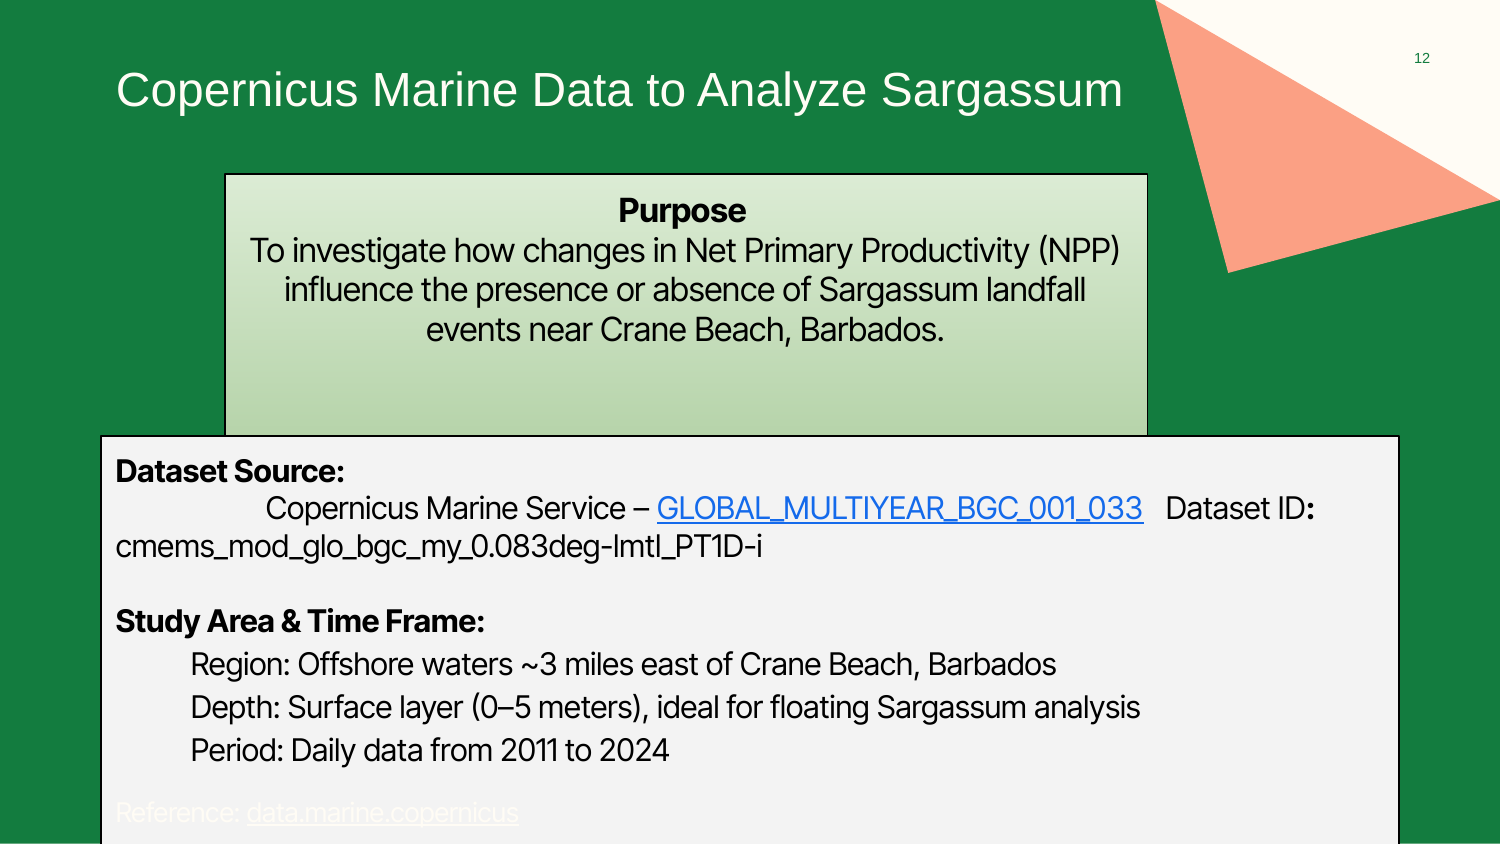

12
Copernicus Marine Data to Analyze Sargassum
Purpose
To investigate how changes in Net Primary Productivity (NPP) influence the presence or absence of Sargassum landfall events near Crane Beach, Barbados.
Dataset Source:
 	Copernicus Marine Service – GLOBAL_MULTIYEAR_BGC_001_033
 	Dataset ID: cmems_mod_glo_bgc_my_0.083deg-lmtl_PT1D-i
Study Area & Time Frame:
Region: Offshore waters ~3 miles east of Crane Beach, Barbados
Depth: Surface layer (0–5 meters), ideal for floating Sargassum analysis
Period: Daily data from 2011 to 2024
Reference: data.marine.copernicus